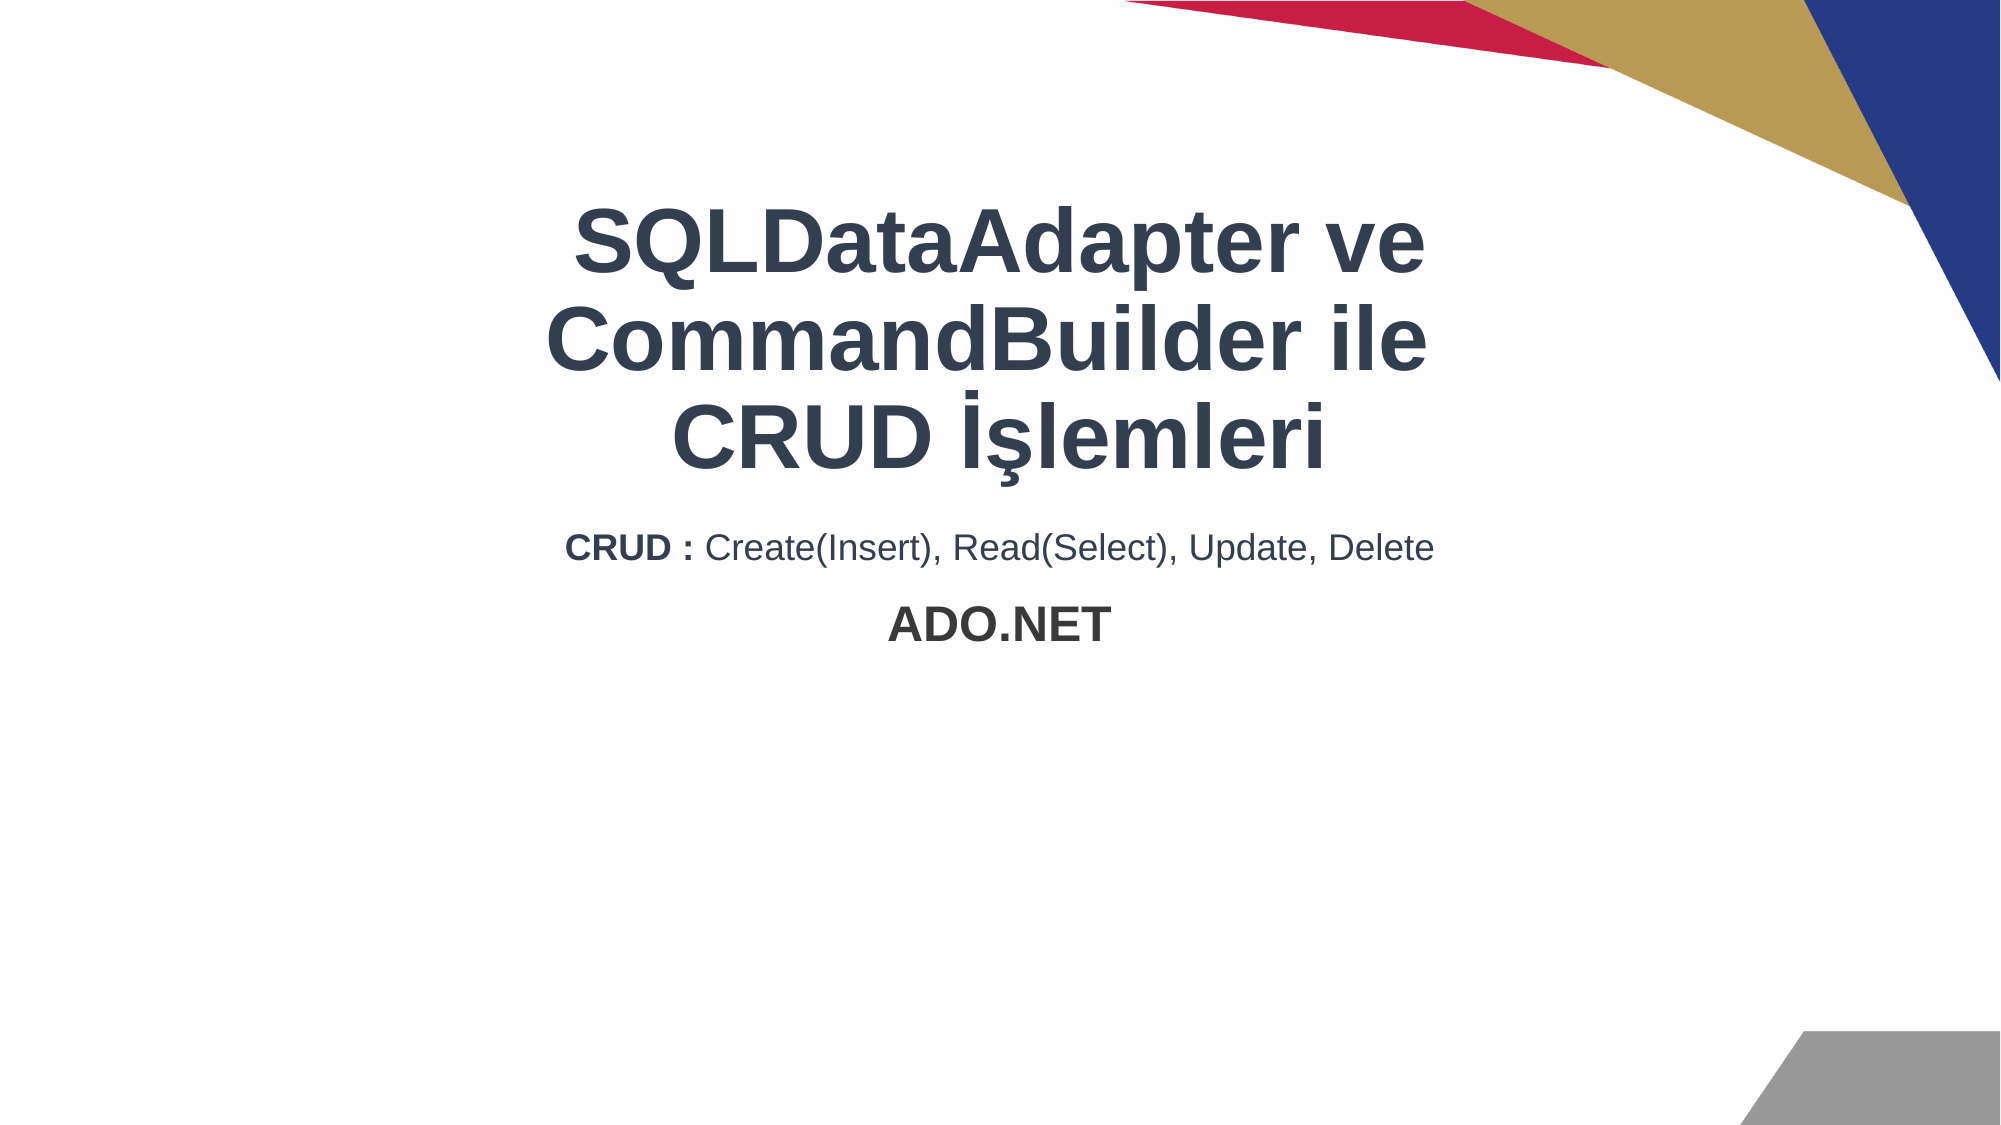

# SQLDataAdapter ve CommandBuilder ile CRUD İşlemleri CRUD : Create(Insert), Read(Select), Update, Delete
ADO.NET